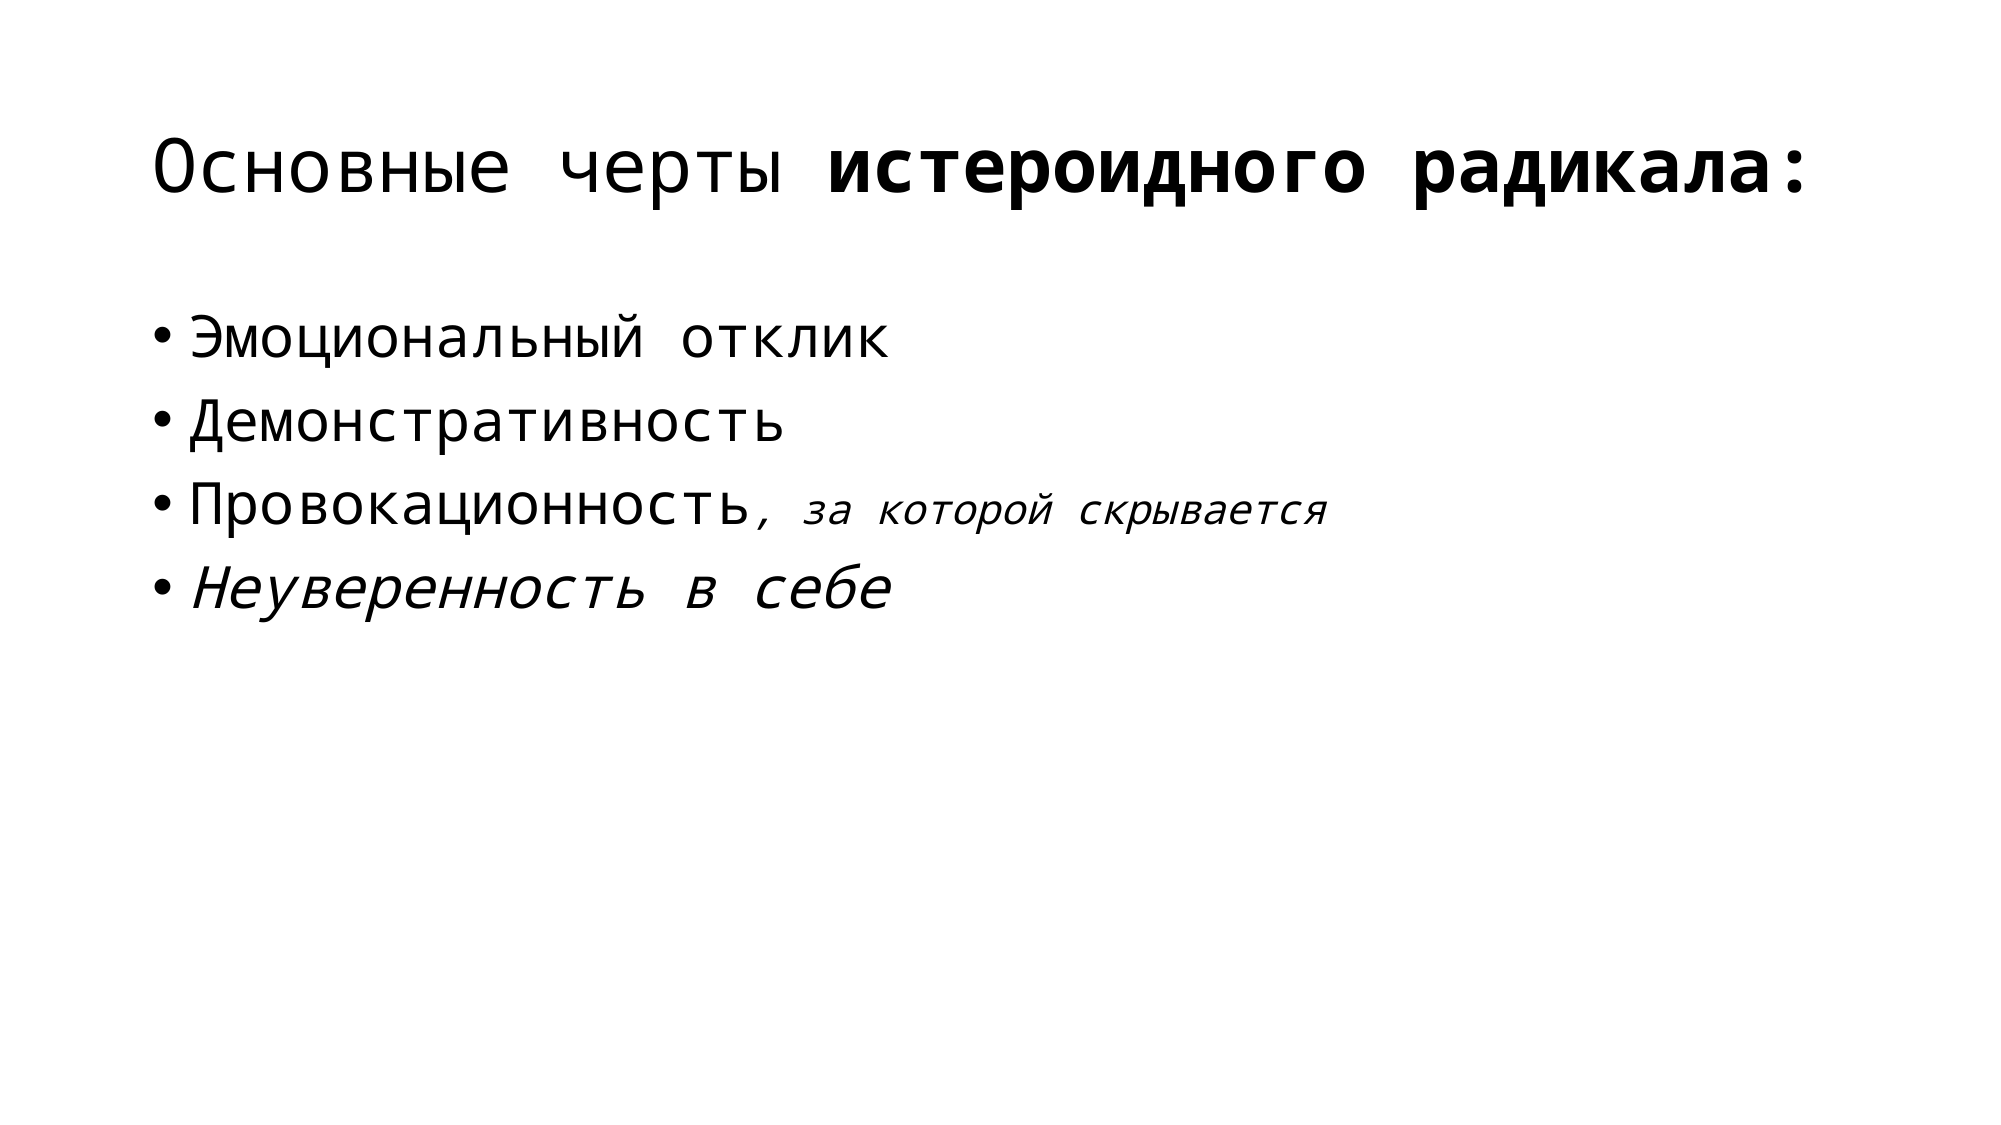

# Основные черты истероидного радикала:
Эмоциональный отклик
Демонстративность
Провокационность, за которой скрывается
Неуверенность в себе